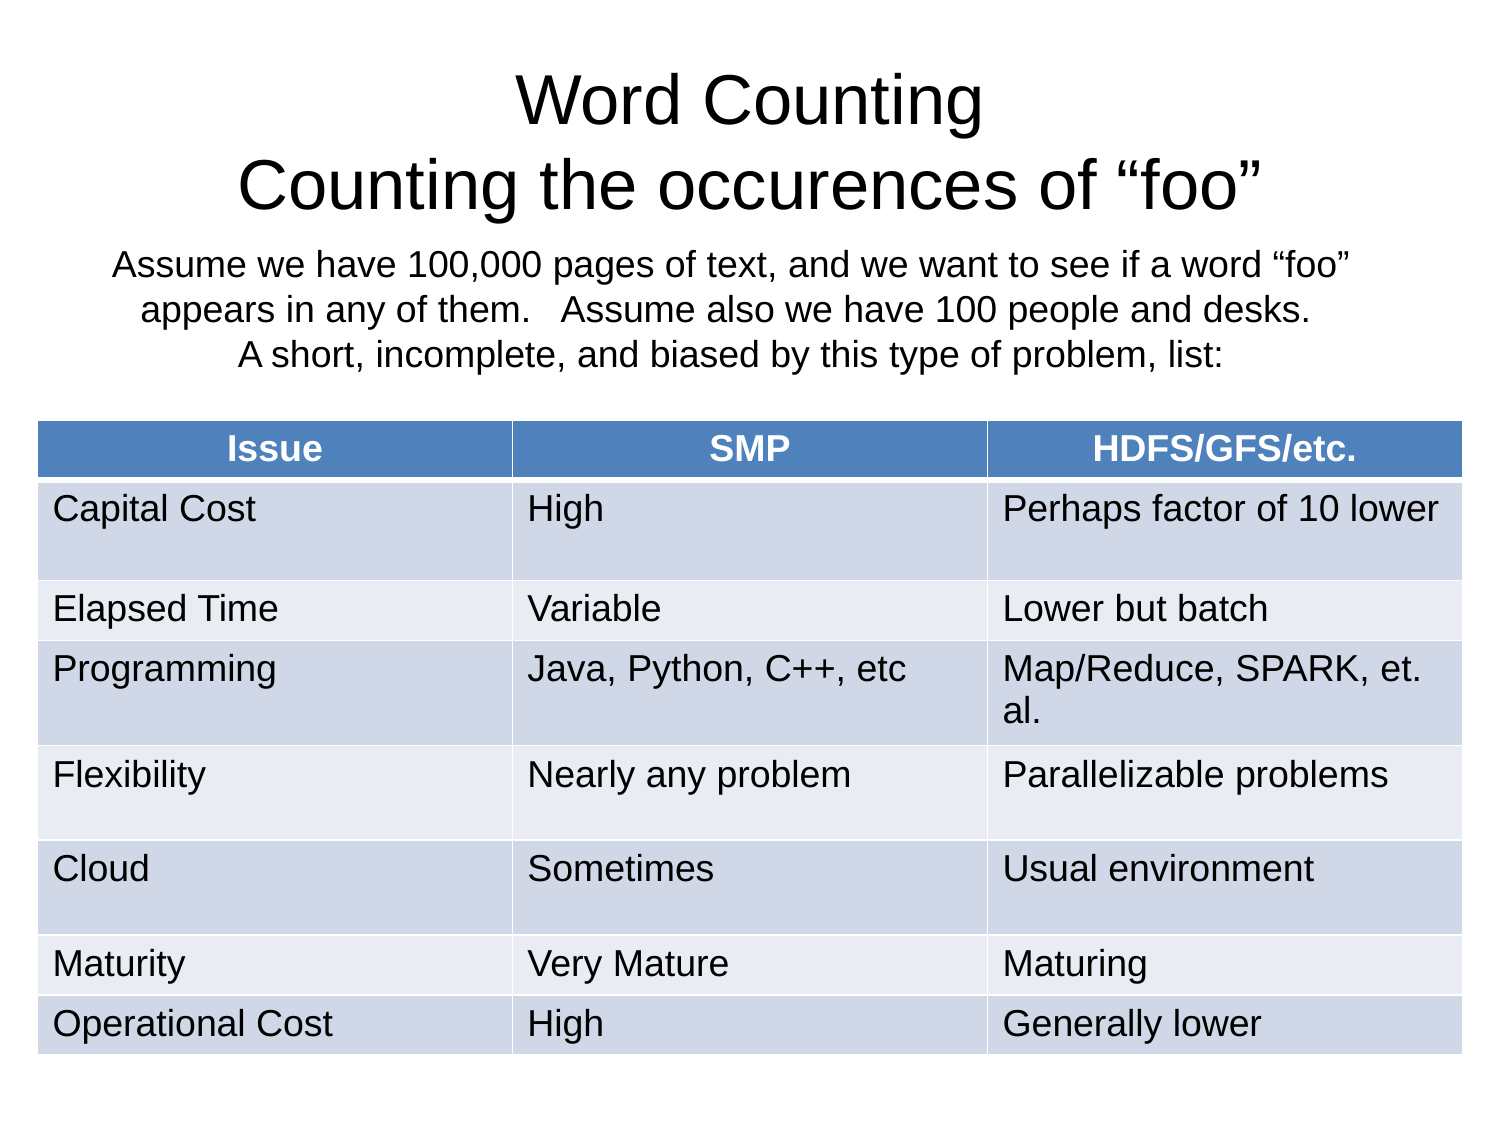

# Word Counting Counting the occurences of “foo”
Assume we have 100,000 pages of text, and we want to see if a word “foo” appears in any of them.   Assume also we have 100 people and desks.
A short, incomplete, and biased by this type of problem, list:
| Issue | SMP | HDFS/GFS/etc. |
| --- | --- | --- |
| Capital Cost | High | Perhaps factor of 10 lower |
| Elapsed Time | Variable | Lower but batch |
| Programming | Java, Python, C++, etc | Map/Reduce, SPARK, et. al. |
| Flexibility | Nearly any problem | Parallelizable problems |
| Cloud | Sometimes | Usual environment |
| Maturity | Very Mature | Maturing |
| Operational Cost | High | Generally lower |